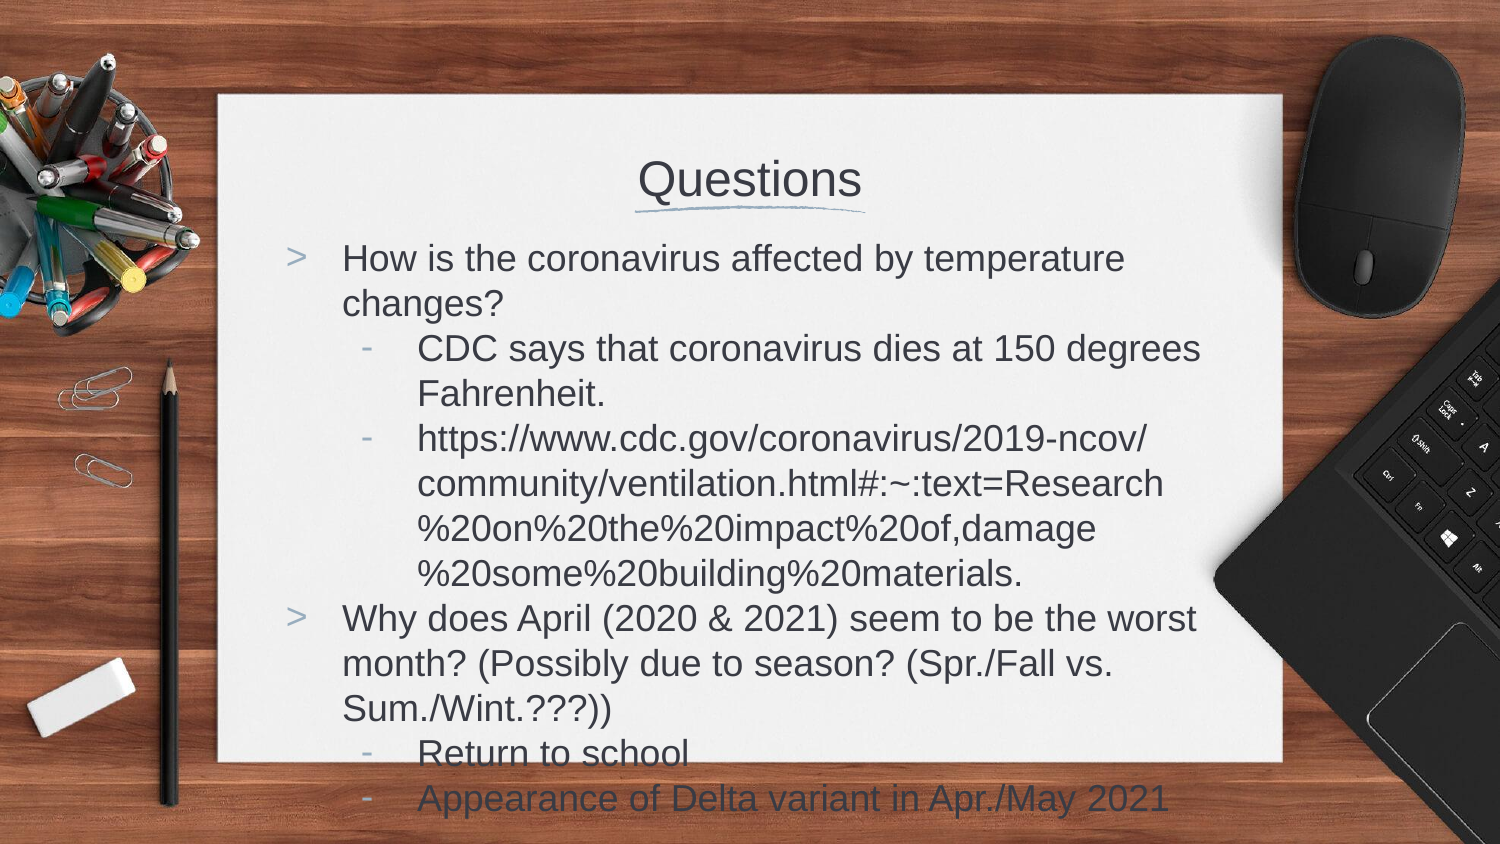

# Questions
How is the coronavirus affected by temperature changes?
CDC says that coronavirus dies at 150 degrees Fahrenheit.
https://www.cdc.gov/coronavirus/2019-ncov/community/ventilation.html#:~:text=Research%20on%20the%20impact%20of,damage%20some%20building%20materials.
Why does April (2020 & 2021) seem to be the worst month? (Possibly due to season? (Spr./Fall vs. Sum./Wint.???))
Return to school
Appearance of Delta variant in Apr./May 2021